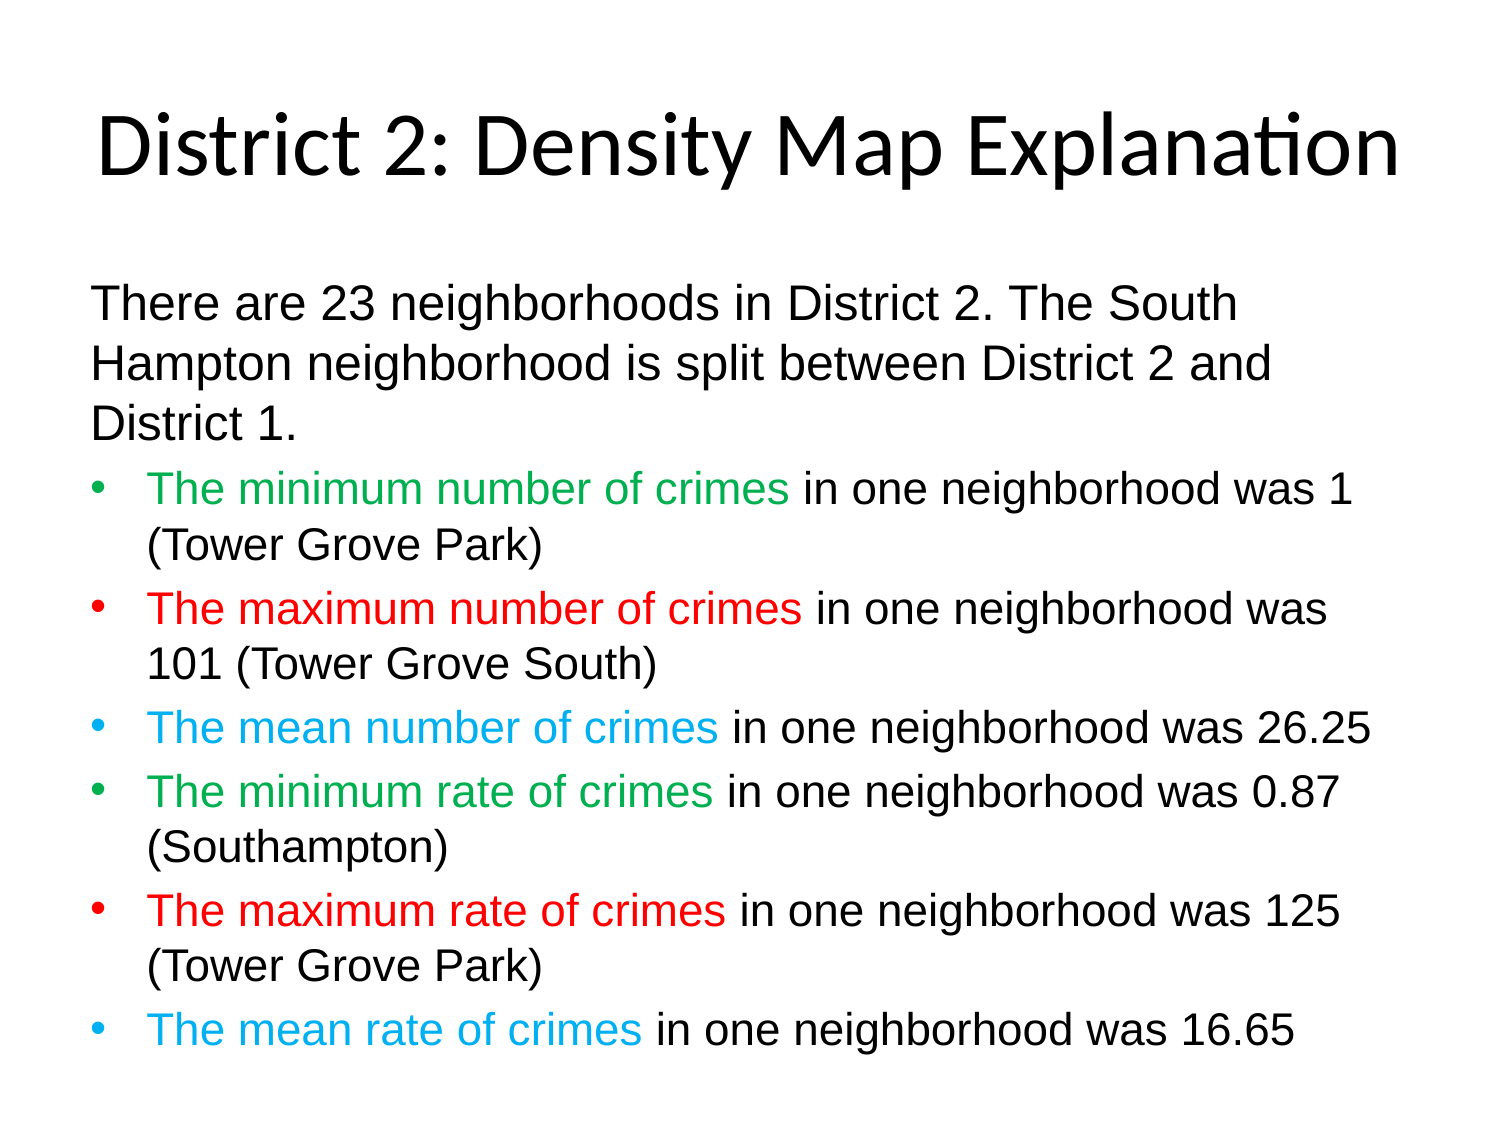

# District 2: Density Map Explanation
There are 23 neighborhoods in District 2. The South Hampton neighborhood is split between District 2 and District 1.
The minimum number of crimes in one neighborhood was 1 (Tower Grove Park)
The maximum number of crimes in one neighborhood was 101 (Tower Grove South)
The mean number of crimes in one neighborhood was 26.25
The minimum rate of crimes in one neighborhood was 0.87 (Southampton)
The maximum rate of crimes in one neighborhood was 125 (Tower Grove Park)
The mean rate of crimes in one neighborhood was 16.65